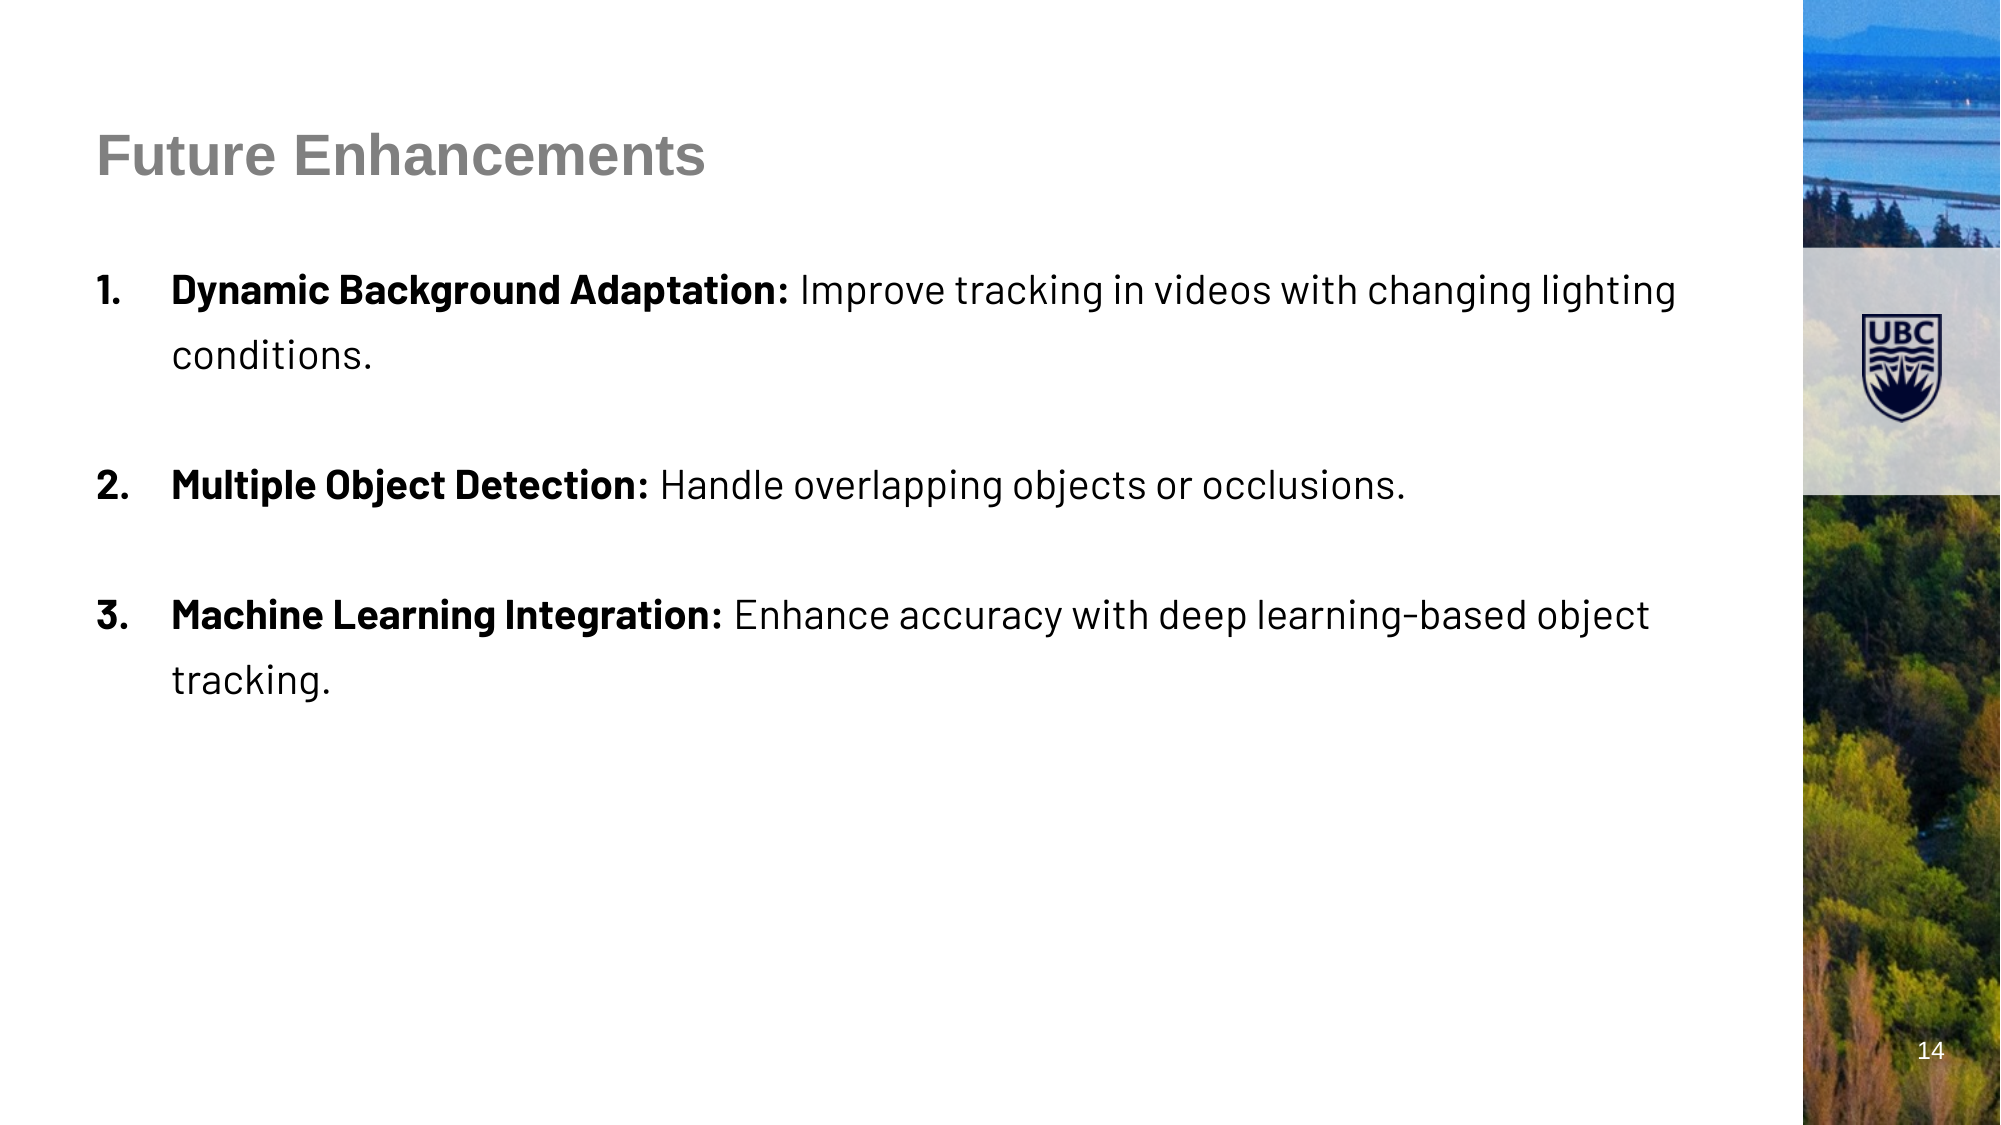

# Future Enhancements
Dynamic Background Adaptation: Improve tracking in videos with changing lighting conditions.

Multiple Object Detection: Handle overlapping objects or occlusions.

Machine Learning Integration: Enhance accuracy with deep learning-based object tracking.